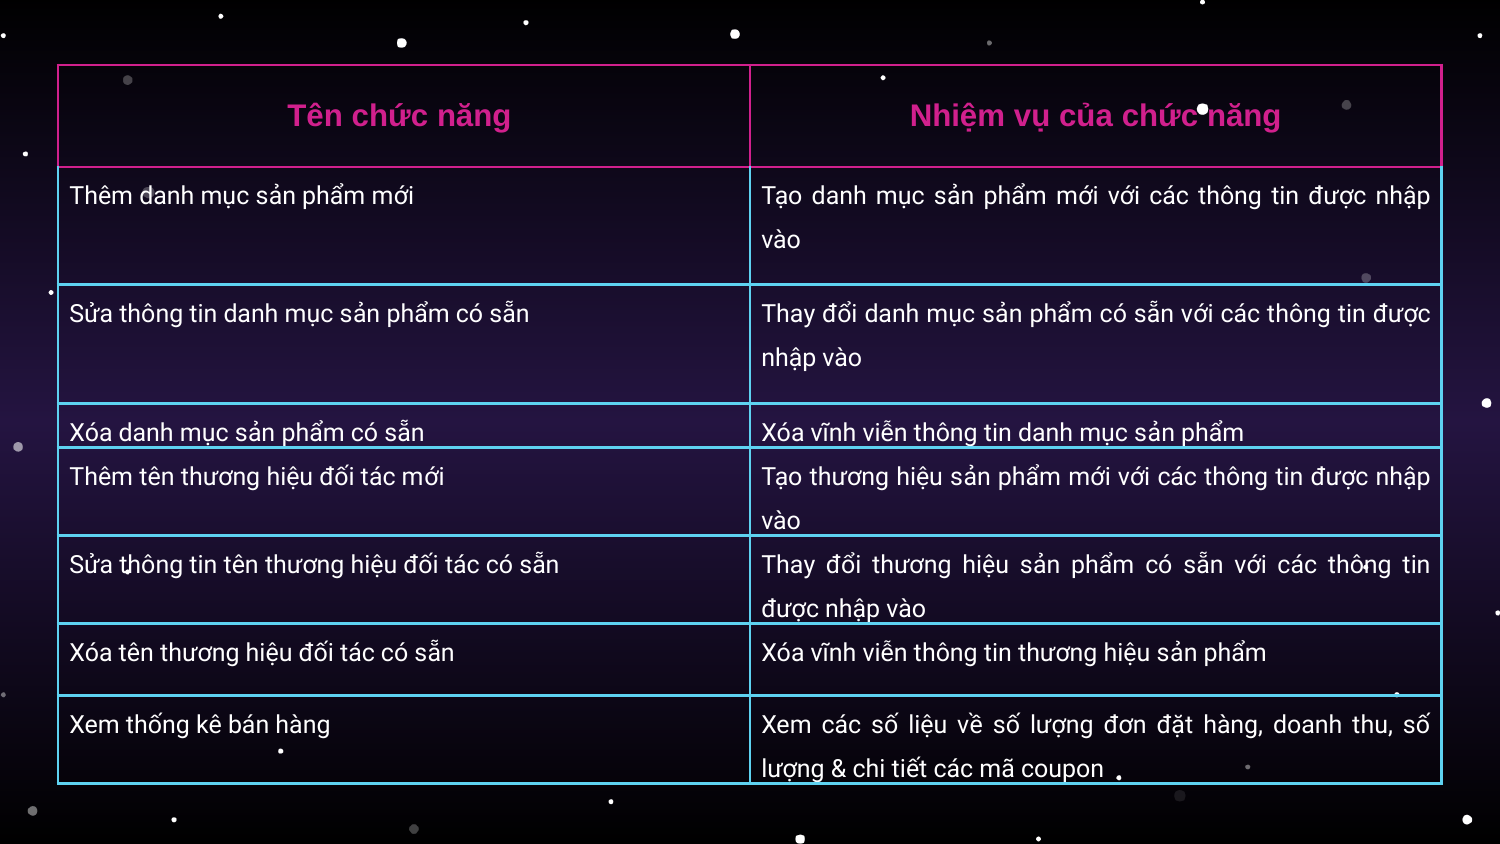

| Tên chức năng | Nhiệm vụ của chức năng |
| --- | --- |
| Thêm danh mục sản phẩm mới | Tạo danh mục sản phẩm mới với các thông tin được nhập vào |
| Sửa thông tin danh mục sản phẩm có sẵn | Thay đổi danh mục sản phẩm có sẵn với các thông tin được nhập vào |
| Xóa danh mục sản phẩm có sẵn | Xóa vĩnh viễn thông tin danh mục sản phẩm |
| Thêm tên thương hiệu đối tác mới | Tạo thương hiệu sản phẩm mới với các thông tin được nhập vào |
| Sửa thông tin tên thương hiệu đối tác có sẵn | Thay đổi thương hiệu sản phẩm có sẵn với các thông tin được nhập vào |
| Xóa tên thương hiệu đối tác có sẵn | Xóa vĩnh viễn thông tin thương hiệu sản phẩm |
| Xem thống kê bán hàng | Xem các số liệu về số lượng đơn đặt hàng, doanh thu, số lượng & chi tiết các mã coupon |